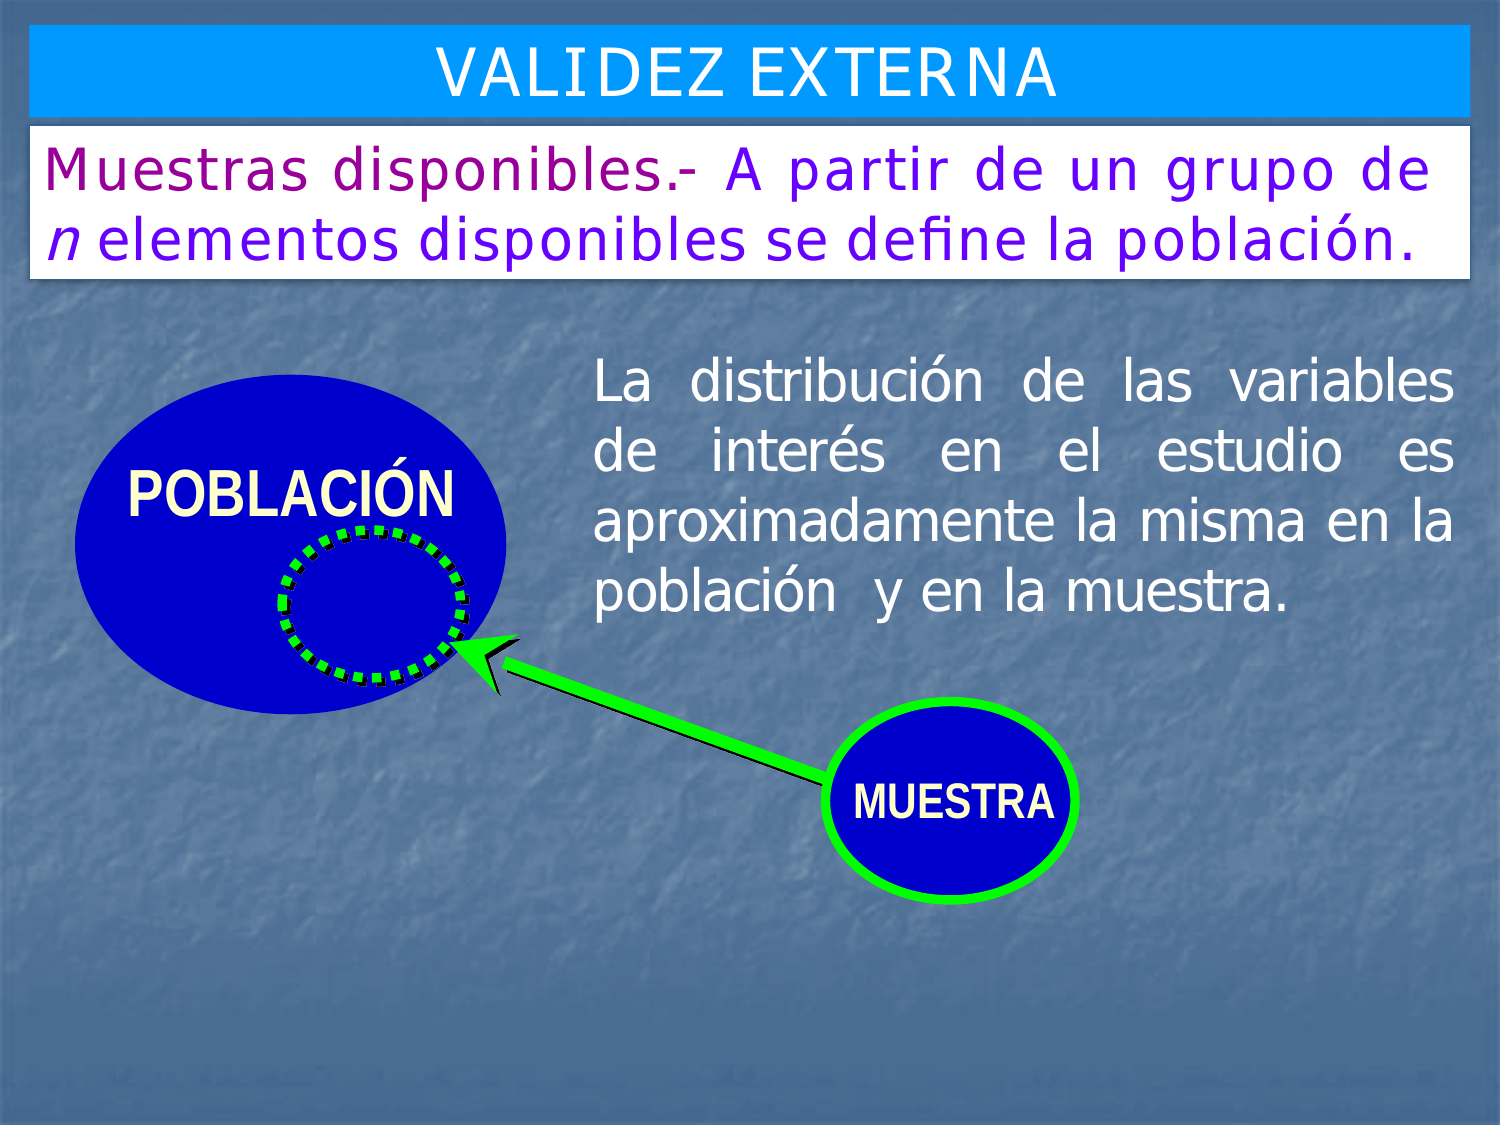

VALIDEZ EXTERNA
Muestras disponibles.- A partir de un grupo de
n elementos disponibles se define la población.
La distribución de las variables de interés en el estudio es aproximadamente la misma en la población  y en la muestra.

POBLACIÓN

MUESTRA